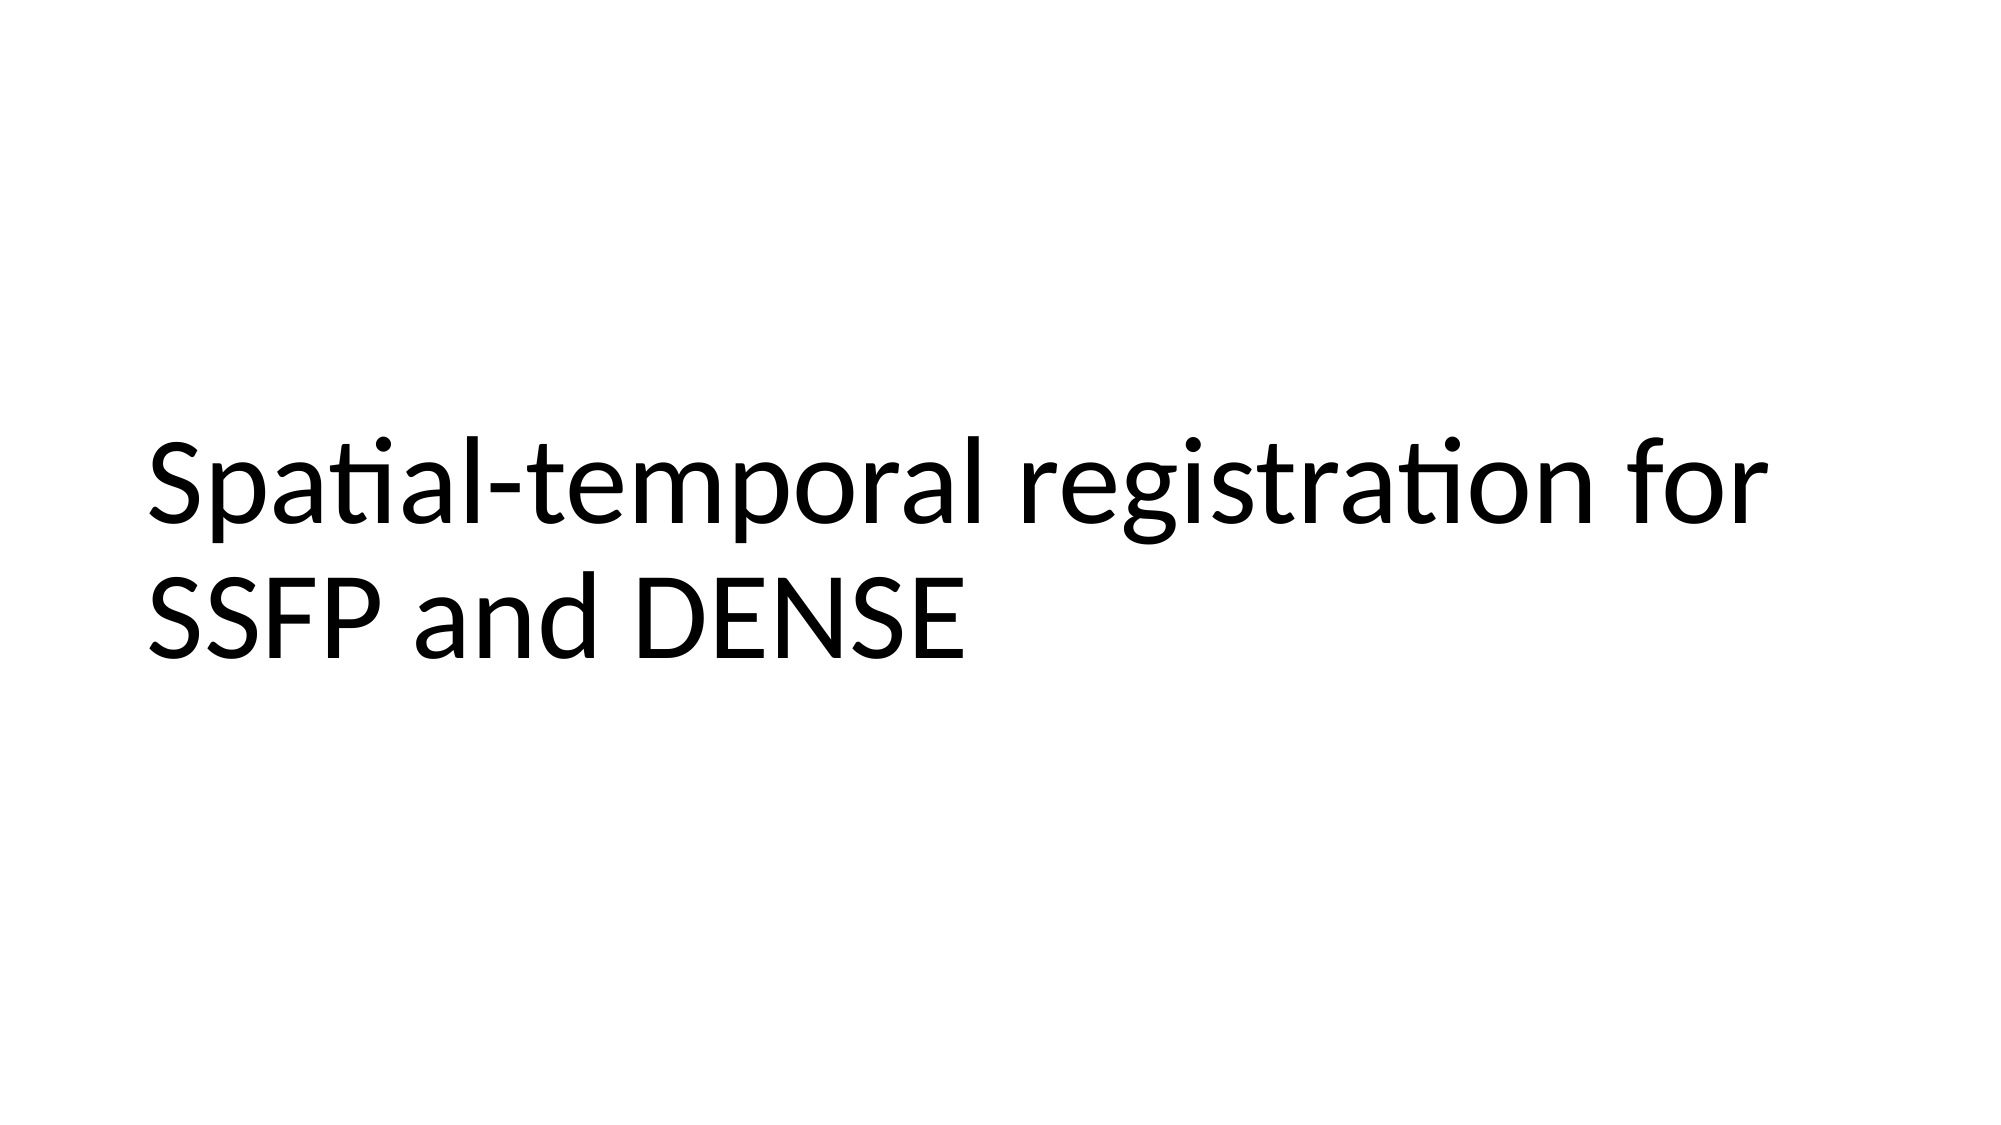

# Spatial-temporal registration for SSFP and DENSE